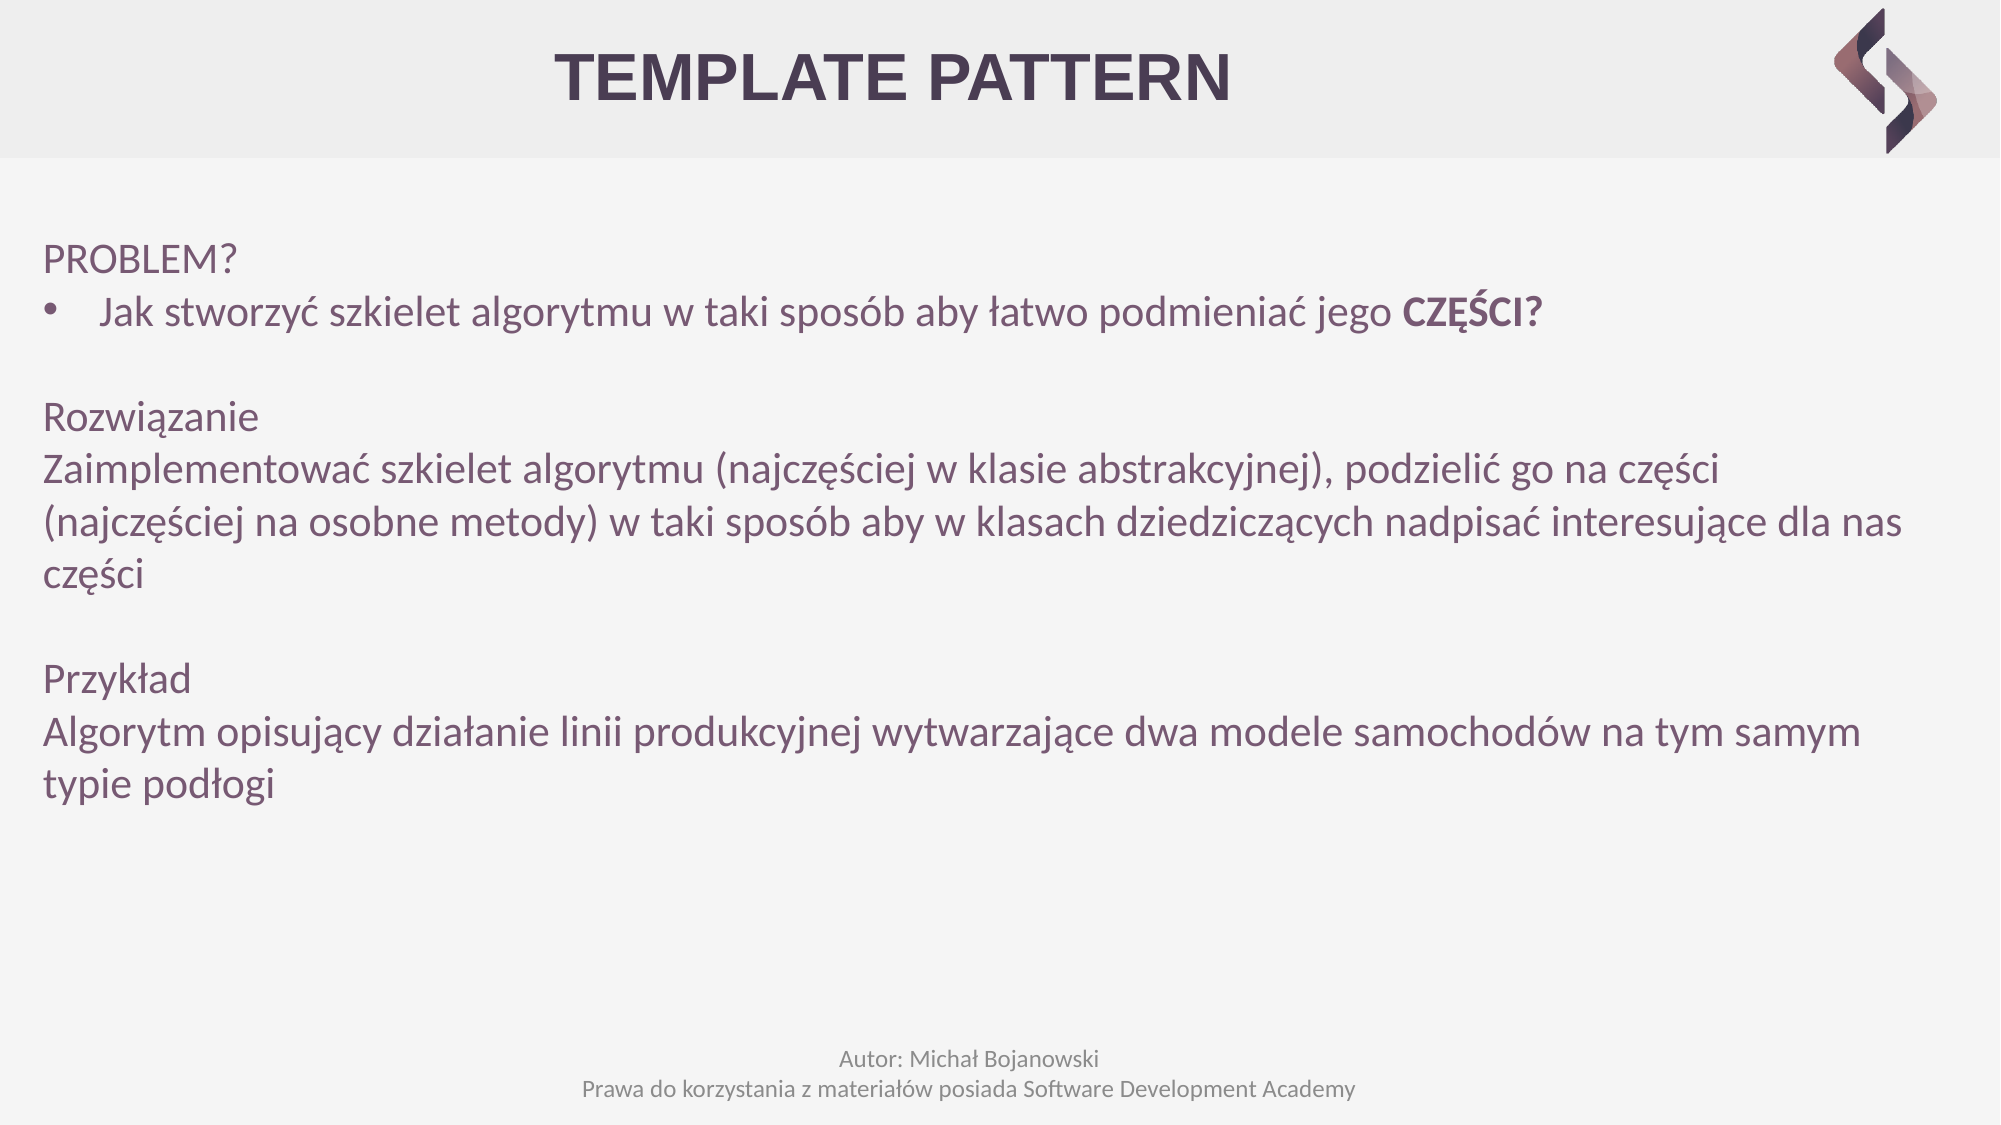

# TEMPLATE PATTERN
PROBLEM?
Jak stworzyć szkielet algorytmu w taki sposób aby łatwo podmieniać jego CZĘŚCI?

Rozwiązanie
Zaimplementować szkielet algorytmu (najczęściej w klasie abstrakcyjnej), podzielić go na części (najczęściej na osobne metody) w taki sposób aby w klasach dziedziczących nadpisać interesujące dla nas części

Przykład
Algorytm opisujący działanie linii produkcyjnej wytwarzające dwa modele samochodów na tym samym typie podłogi

Autor: Michał Bojanowski
Prawa do korzystania z materiałów posiada Software Development Academy